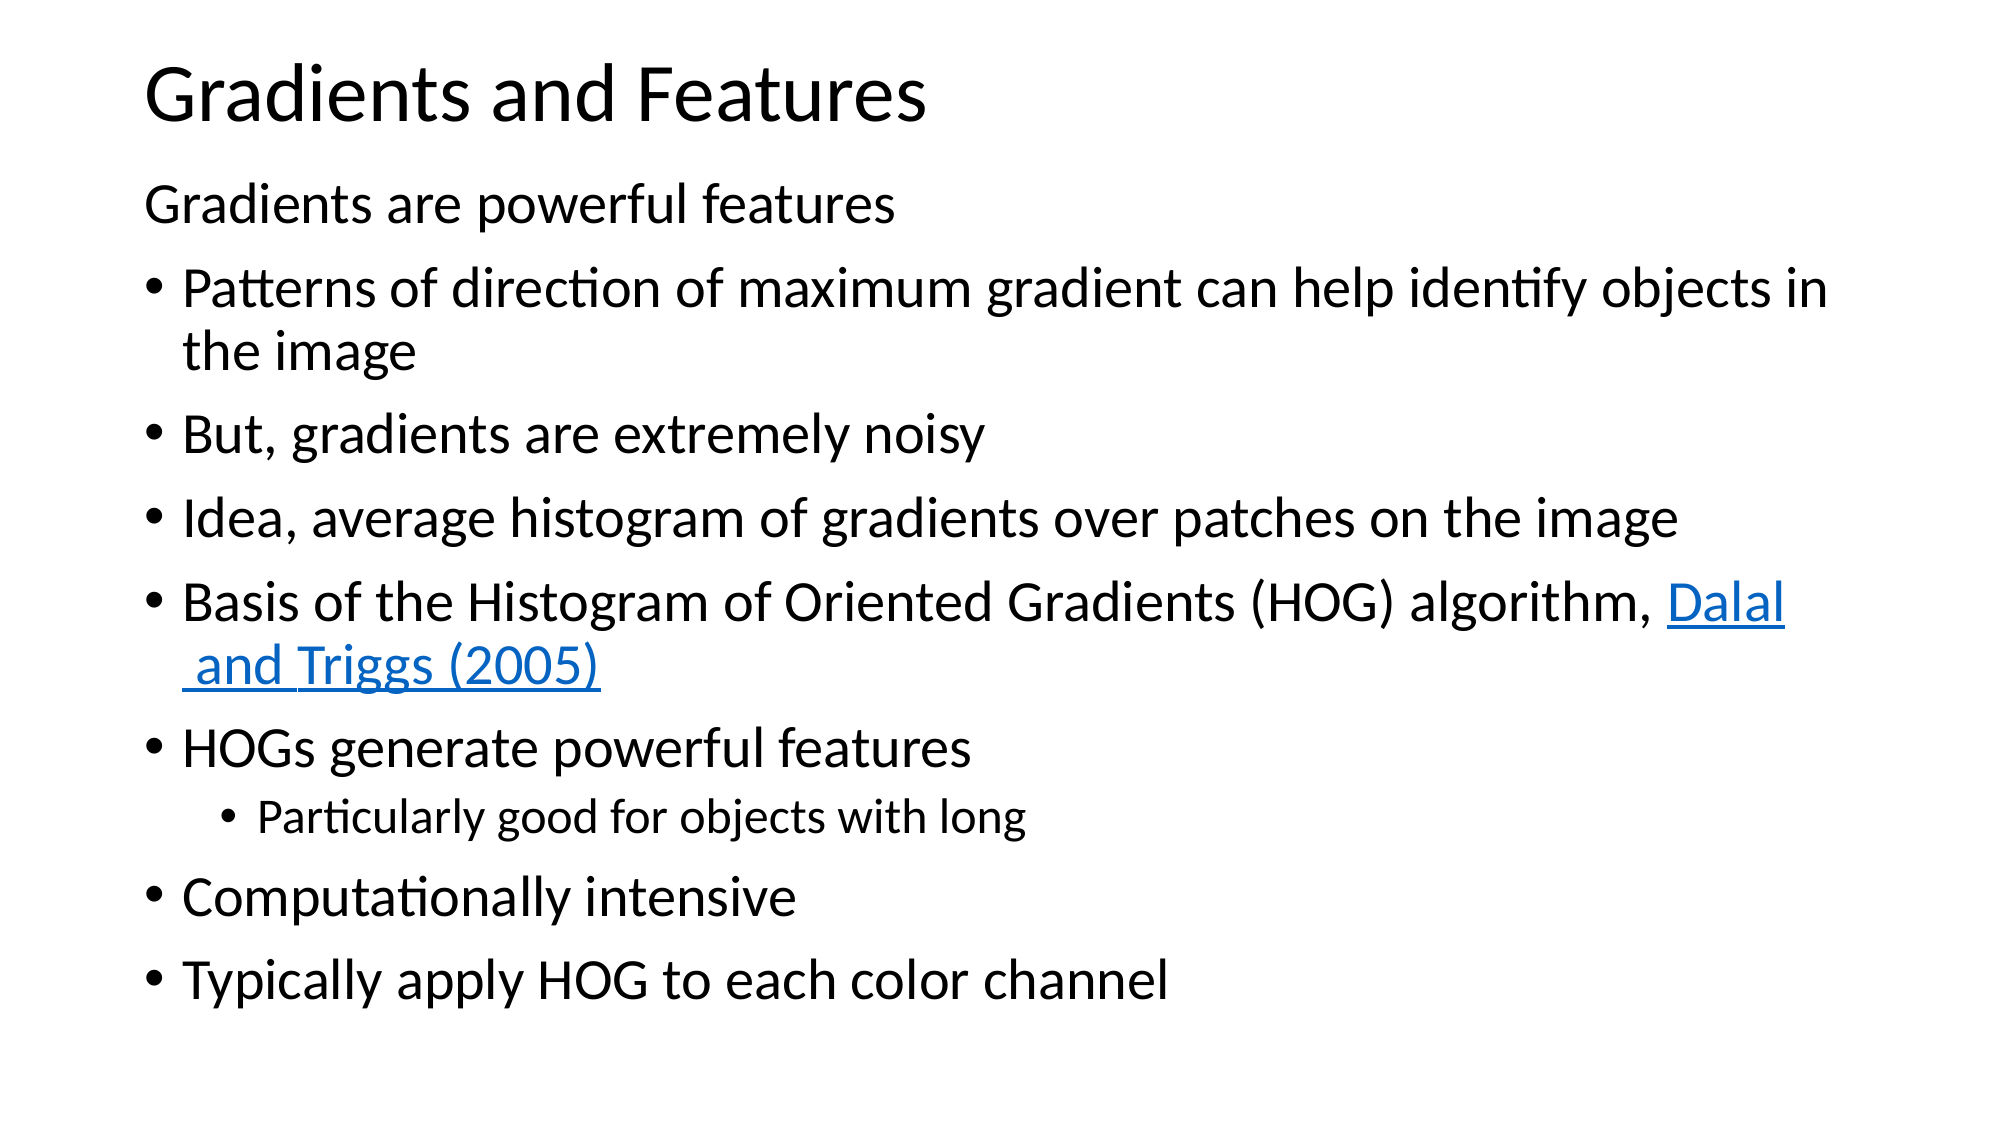

# Gradients and Features
Gradients are powerful features
Patterns of direction of maximum gradient can help identify objects in the image
But, gradients are extremely noisy
Idea, average histogram of gradients over patches on the image
Basis of the Histogram of Oriented Gradients (HOG) algorithm, Dalal and Triggs (2005)
HOGs generate powerful features
Particularly good for objects with long
Computationally intensive
Typically apply HOG to each color channel